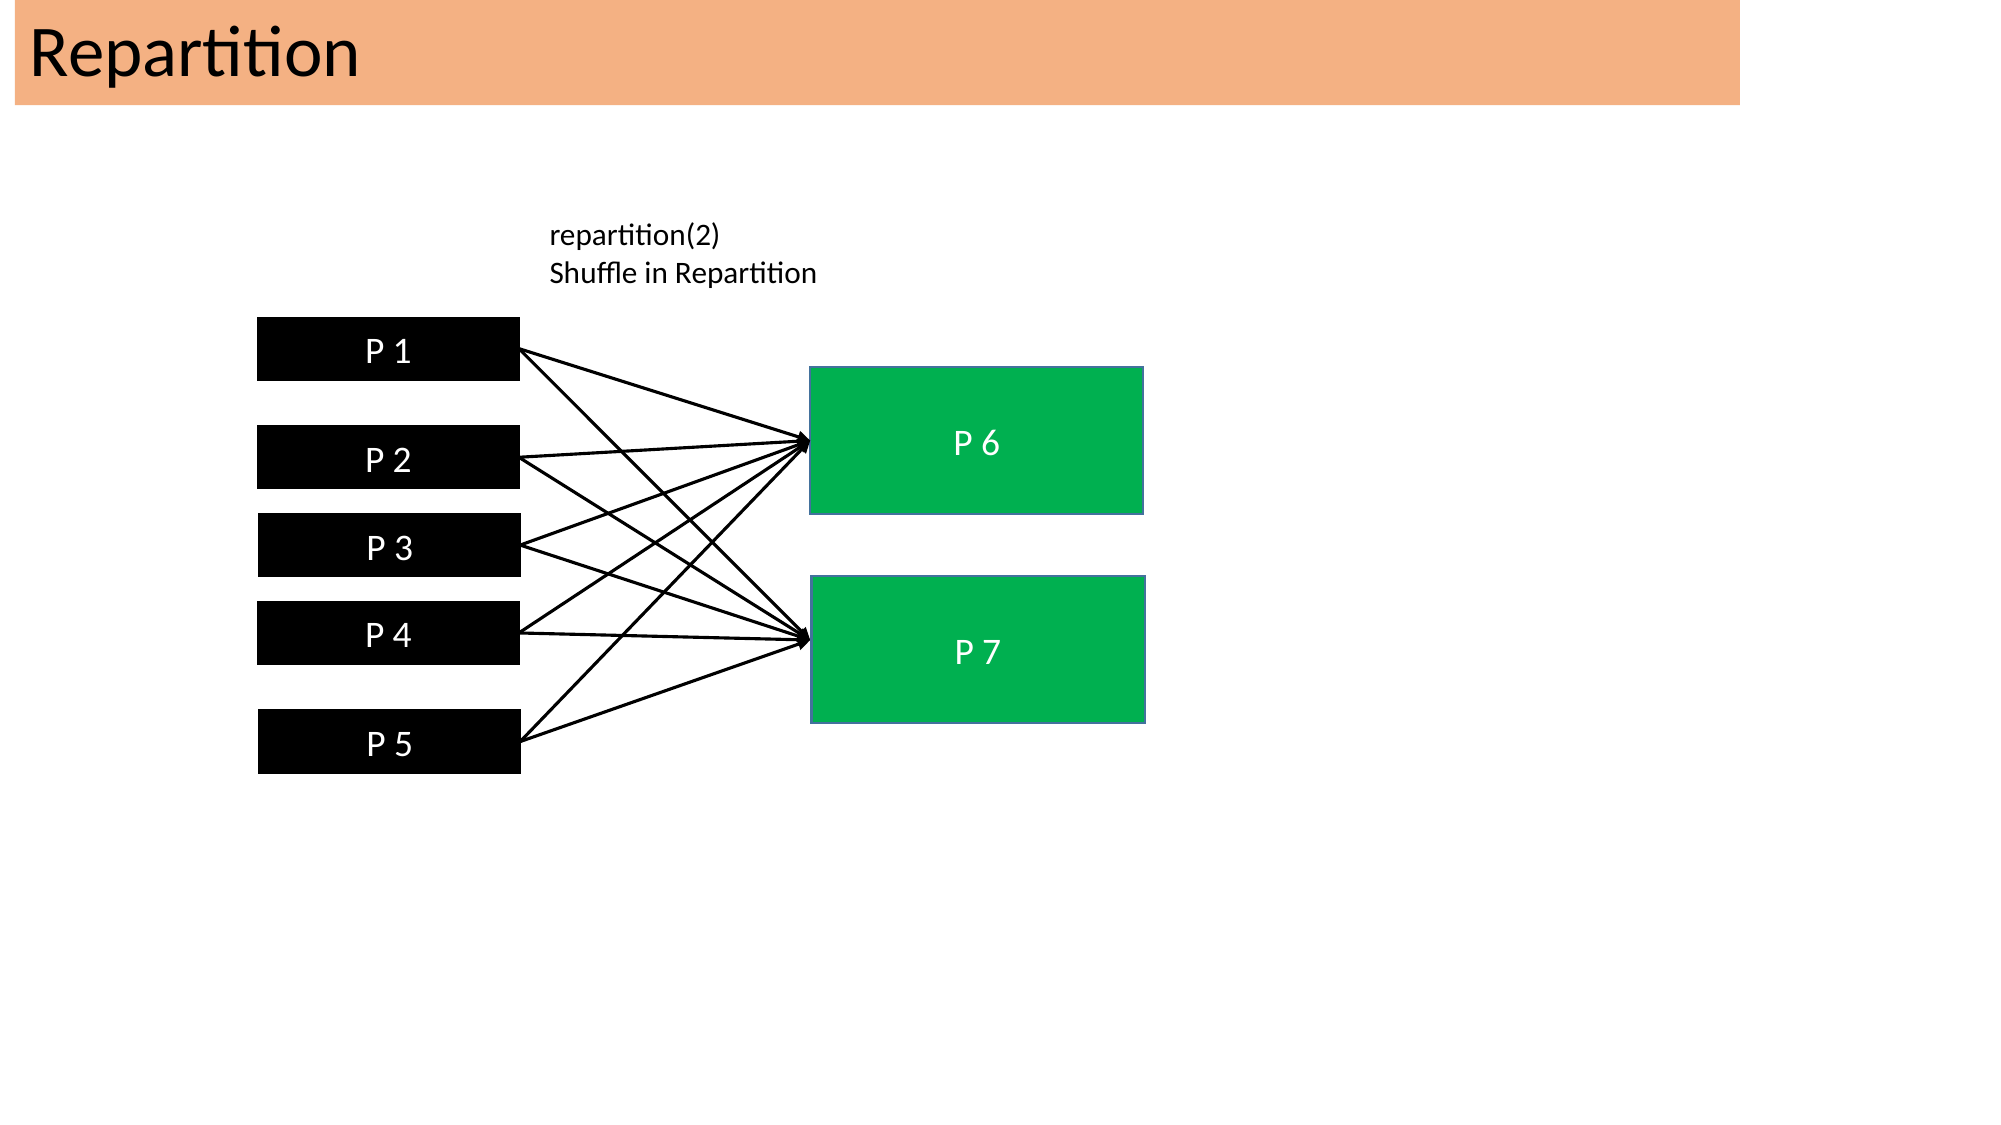

Repartition

repartition(2)
Shuffle in Repartition
P 1
P 6
P 2
P 3
P 7
P 4
P 5